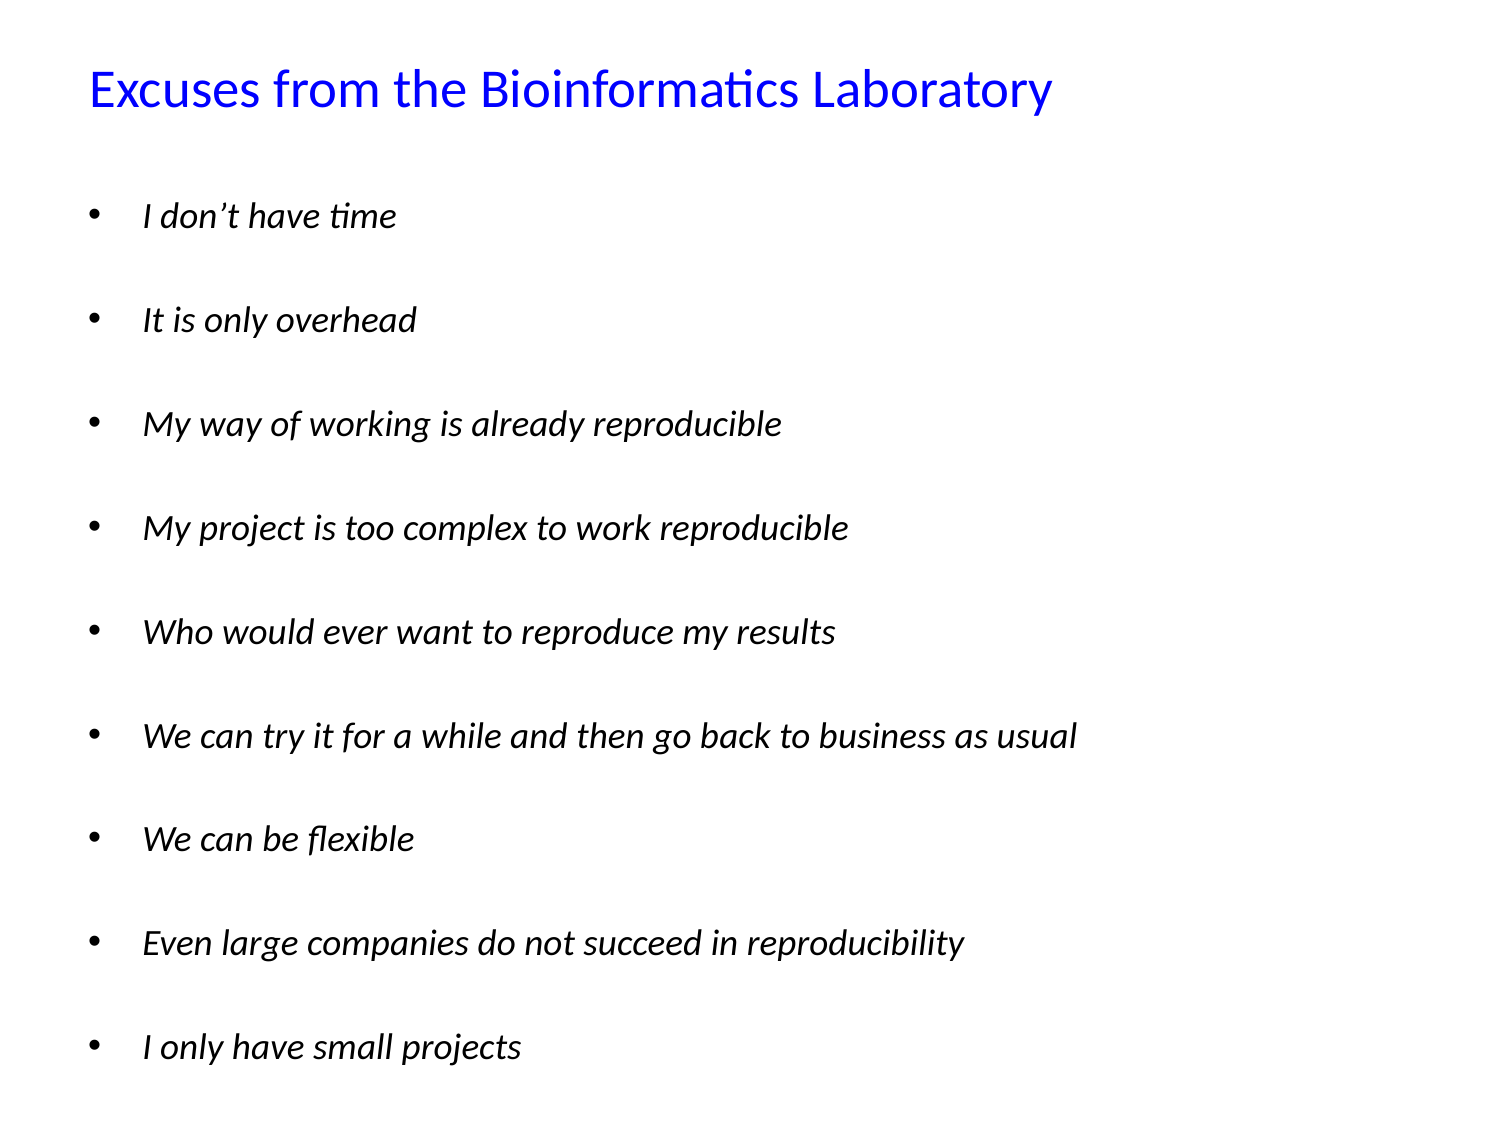

# Excuses from the Bioinformatics Laboratory
I don’t have time

It is only overhead

My way of working is already reproducible

My project is too complex to work reproducible

Who would ever want to reproduce my results

We can try it for a while and then go back to business as usual

We can be flexible

Even large companies do not succeed in reproducibility

I only have small projects